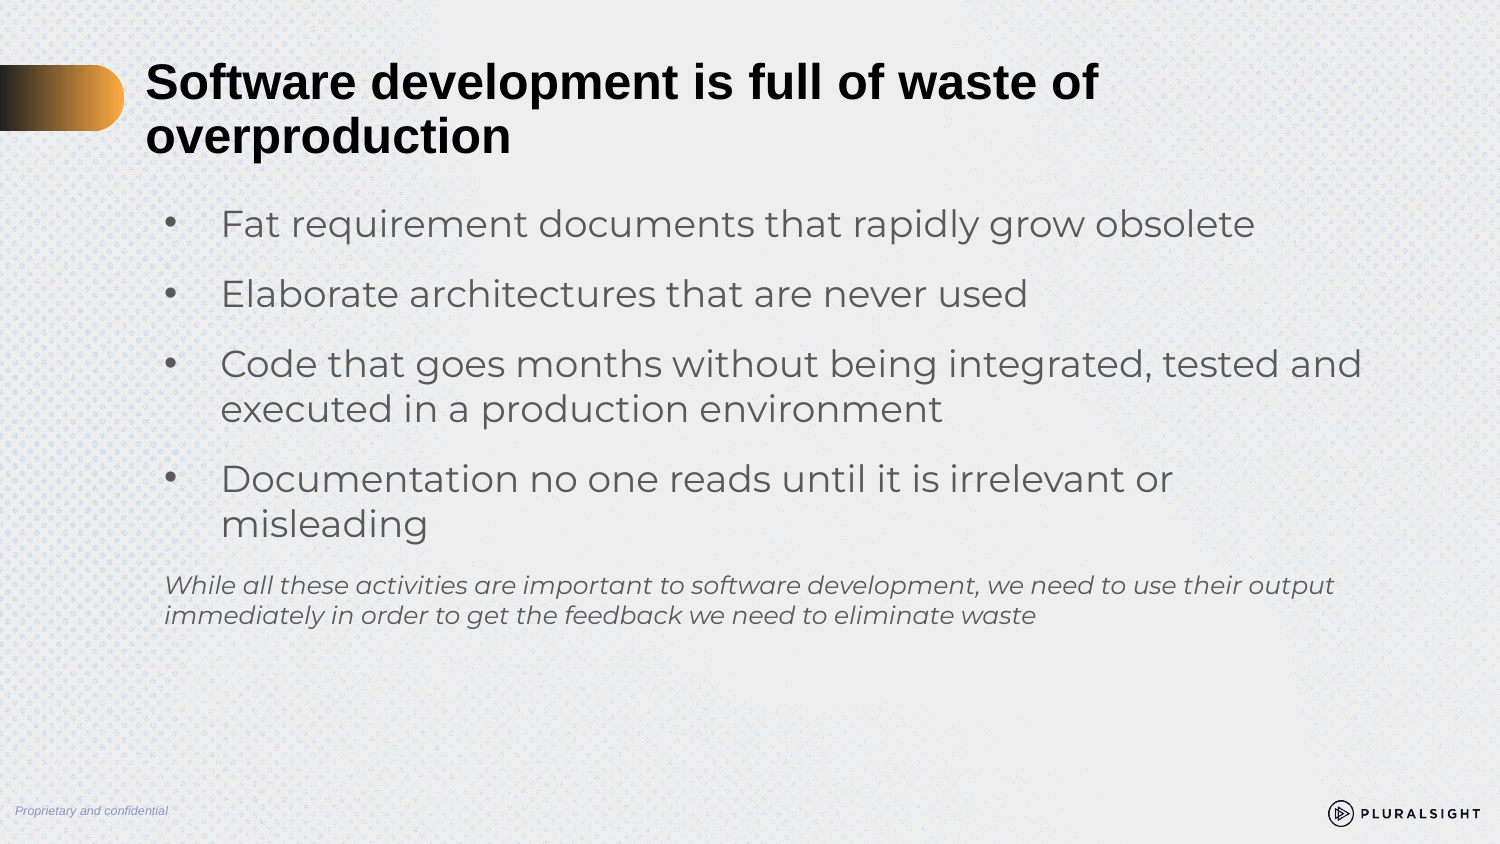

# Software development is full of waste of overproduction
Fat requirement documents that rapidly grow obsolete
Elaborate architectures that are never used
Code that goes months without being integrated, tested and executed in a production environment
Documentation no one reads until it is irrelevant or misleading
While all these activities are important to software development, we need to use their output immediately in order to get the feedback we need to eliminate waste